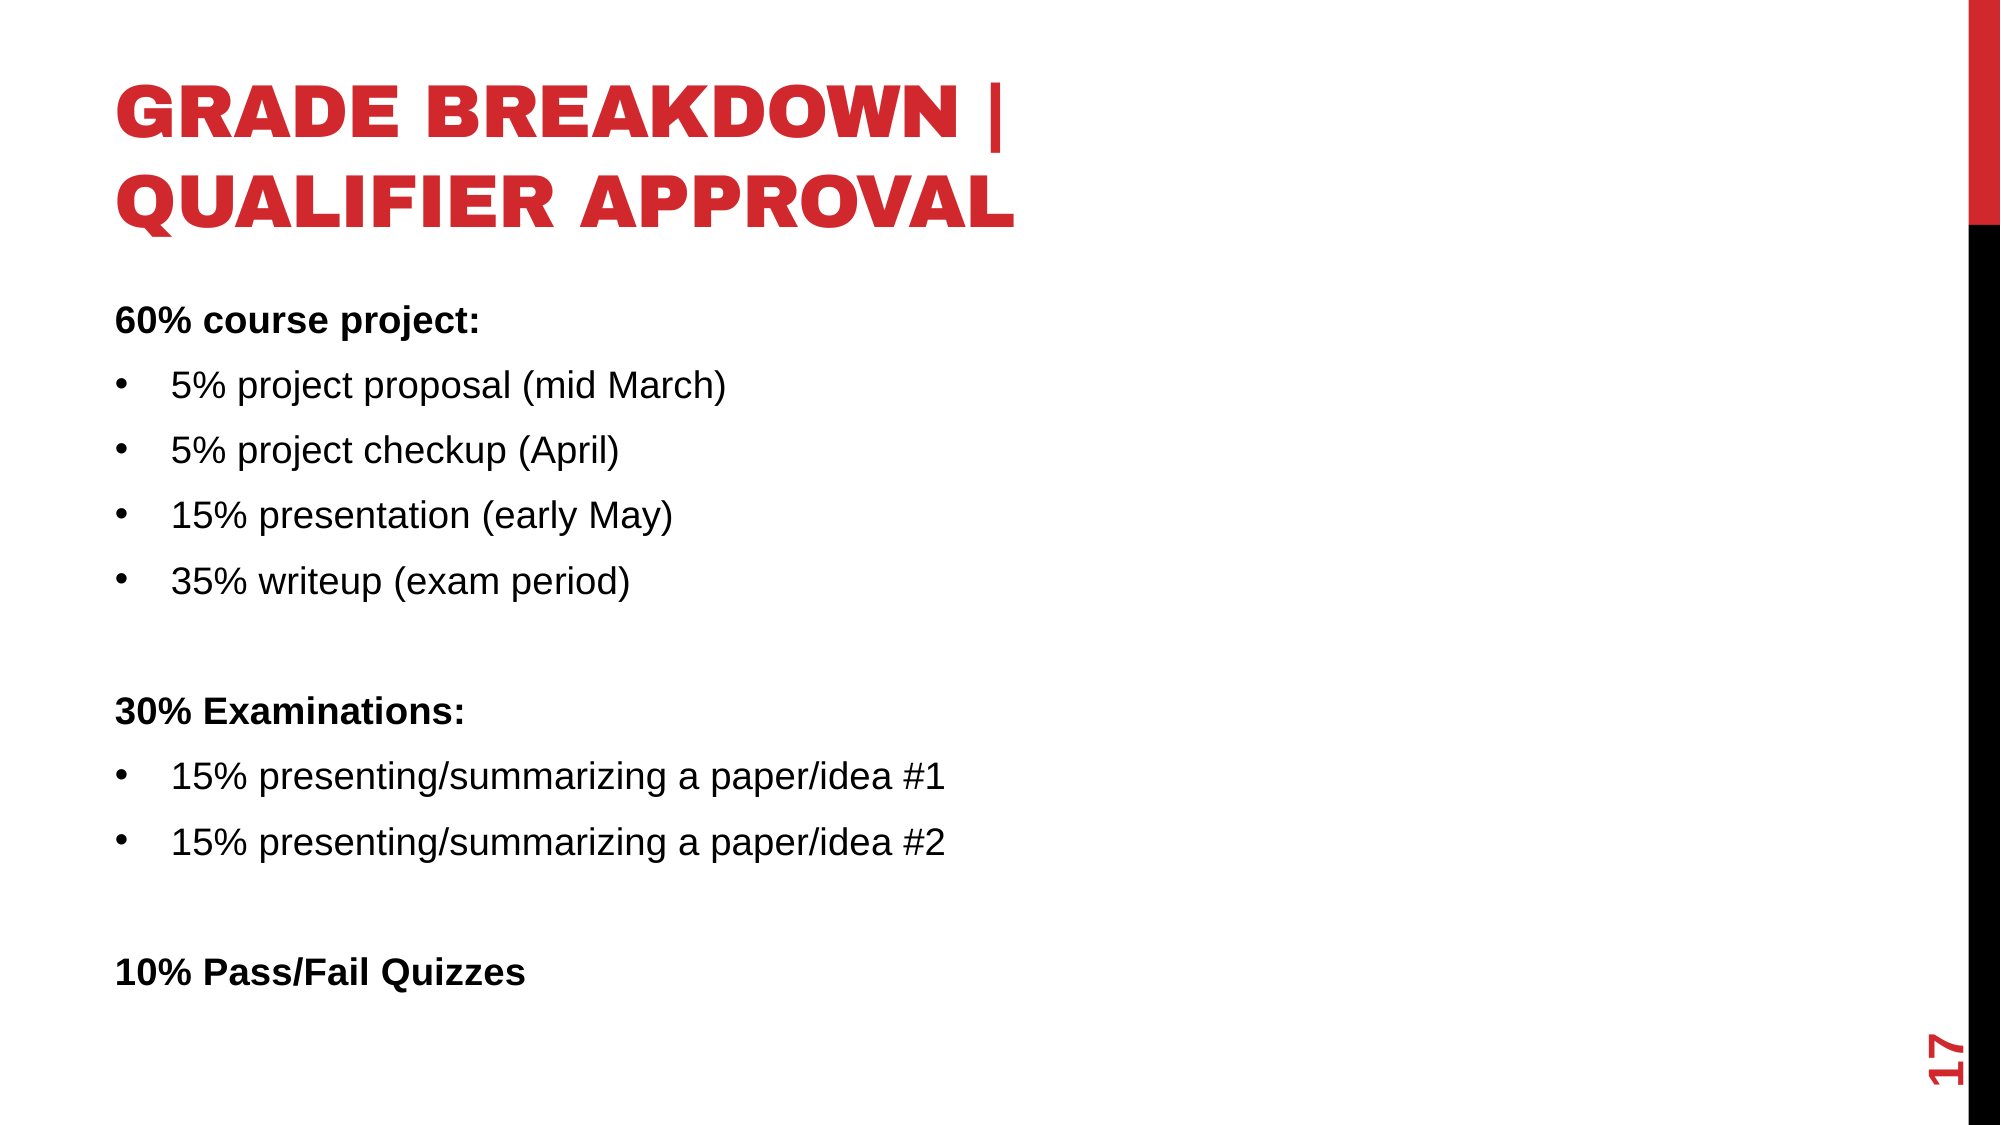

# Grade Breakdown | Qualifier Approval
60% course project:
5% project proposal (mid March)
5% project checkup (April)
15% presentation (early May)
35% writeup (exam period)

30% Examinations:
15% presenting/summarizing a paper/idea #1
15% presenting/summarizing a paper/idea #2

10% Pass/Fail Quizzes

17